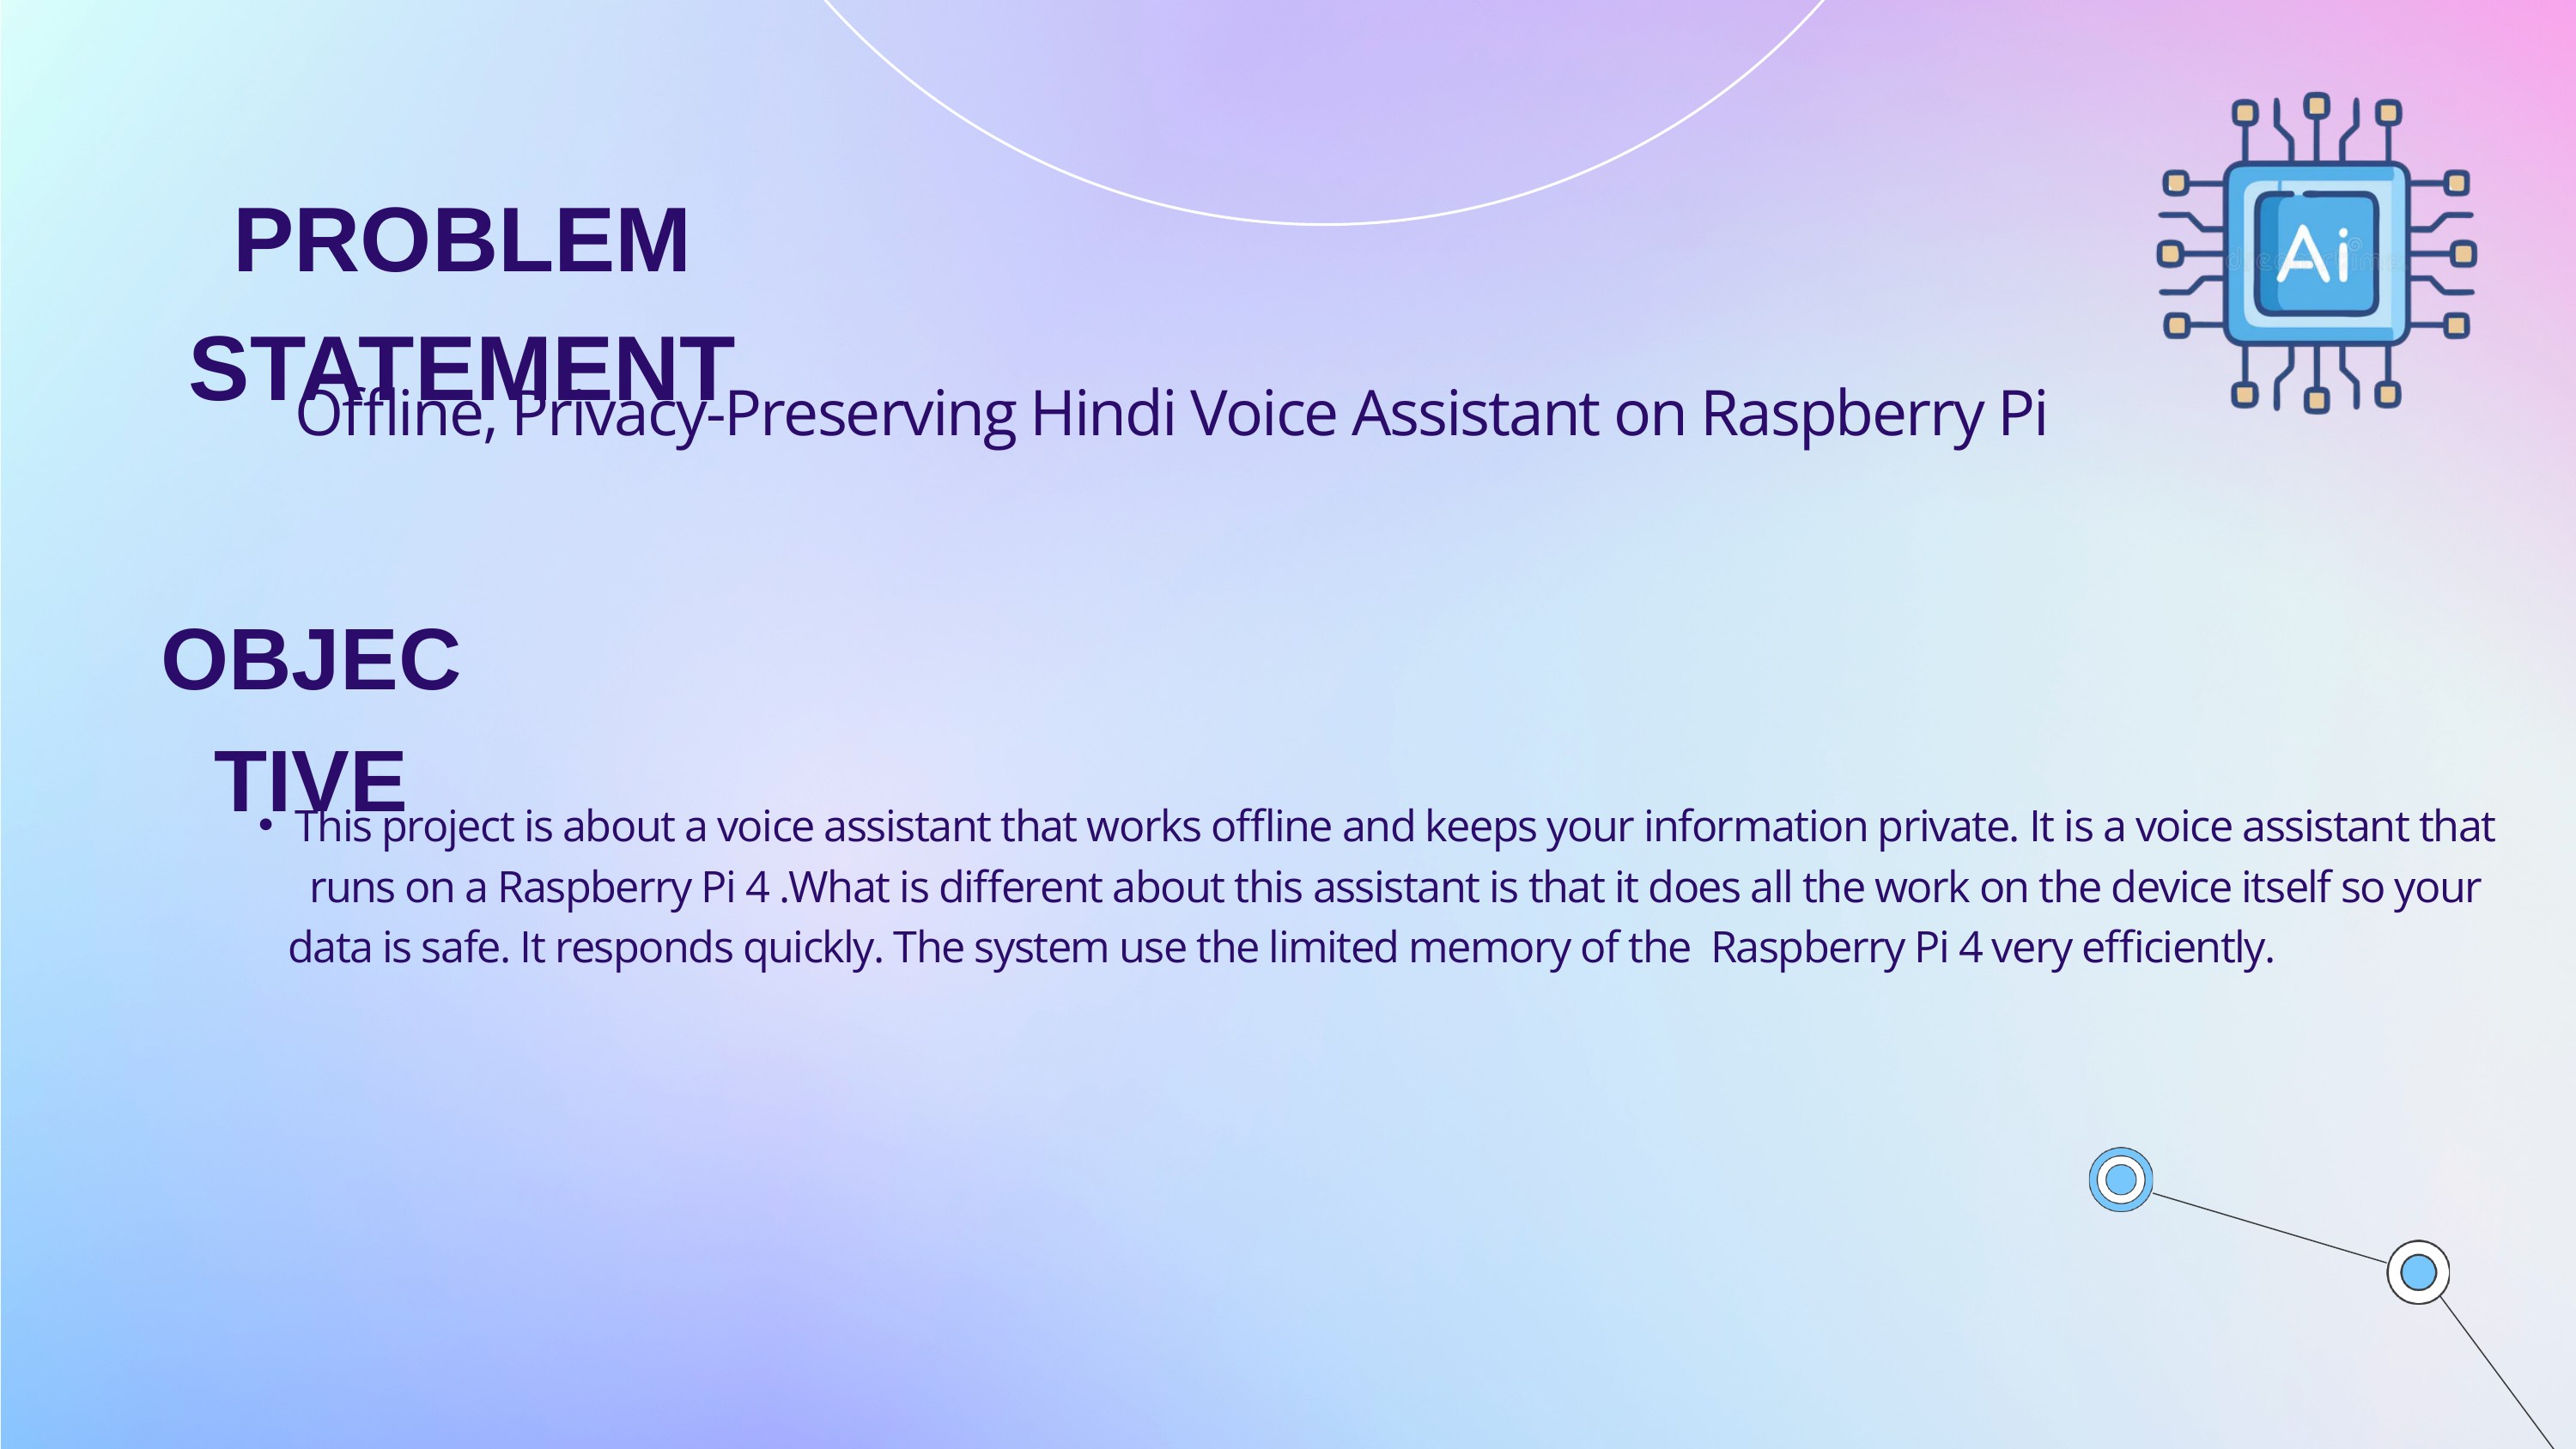

PROBLEM STATEMENT
Offline, Privacy-Preserving Hindi Voice Assistant on Raspberry Pi
OBJECTIVE
This project is about a voice assistant that works offline and keeps your information private. It is a voice assistant that runs on a Raspberry Pi 4 .What is different about this assistant is that it does all the work on the device itself so your data is safe. It responds quickly. The system use the limited memory of the  Raspberry Pi 4 very efficiently.